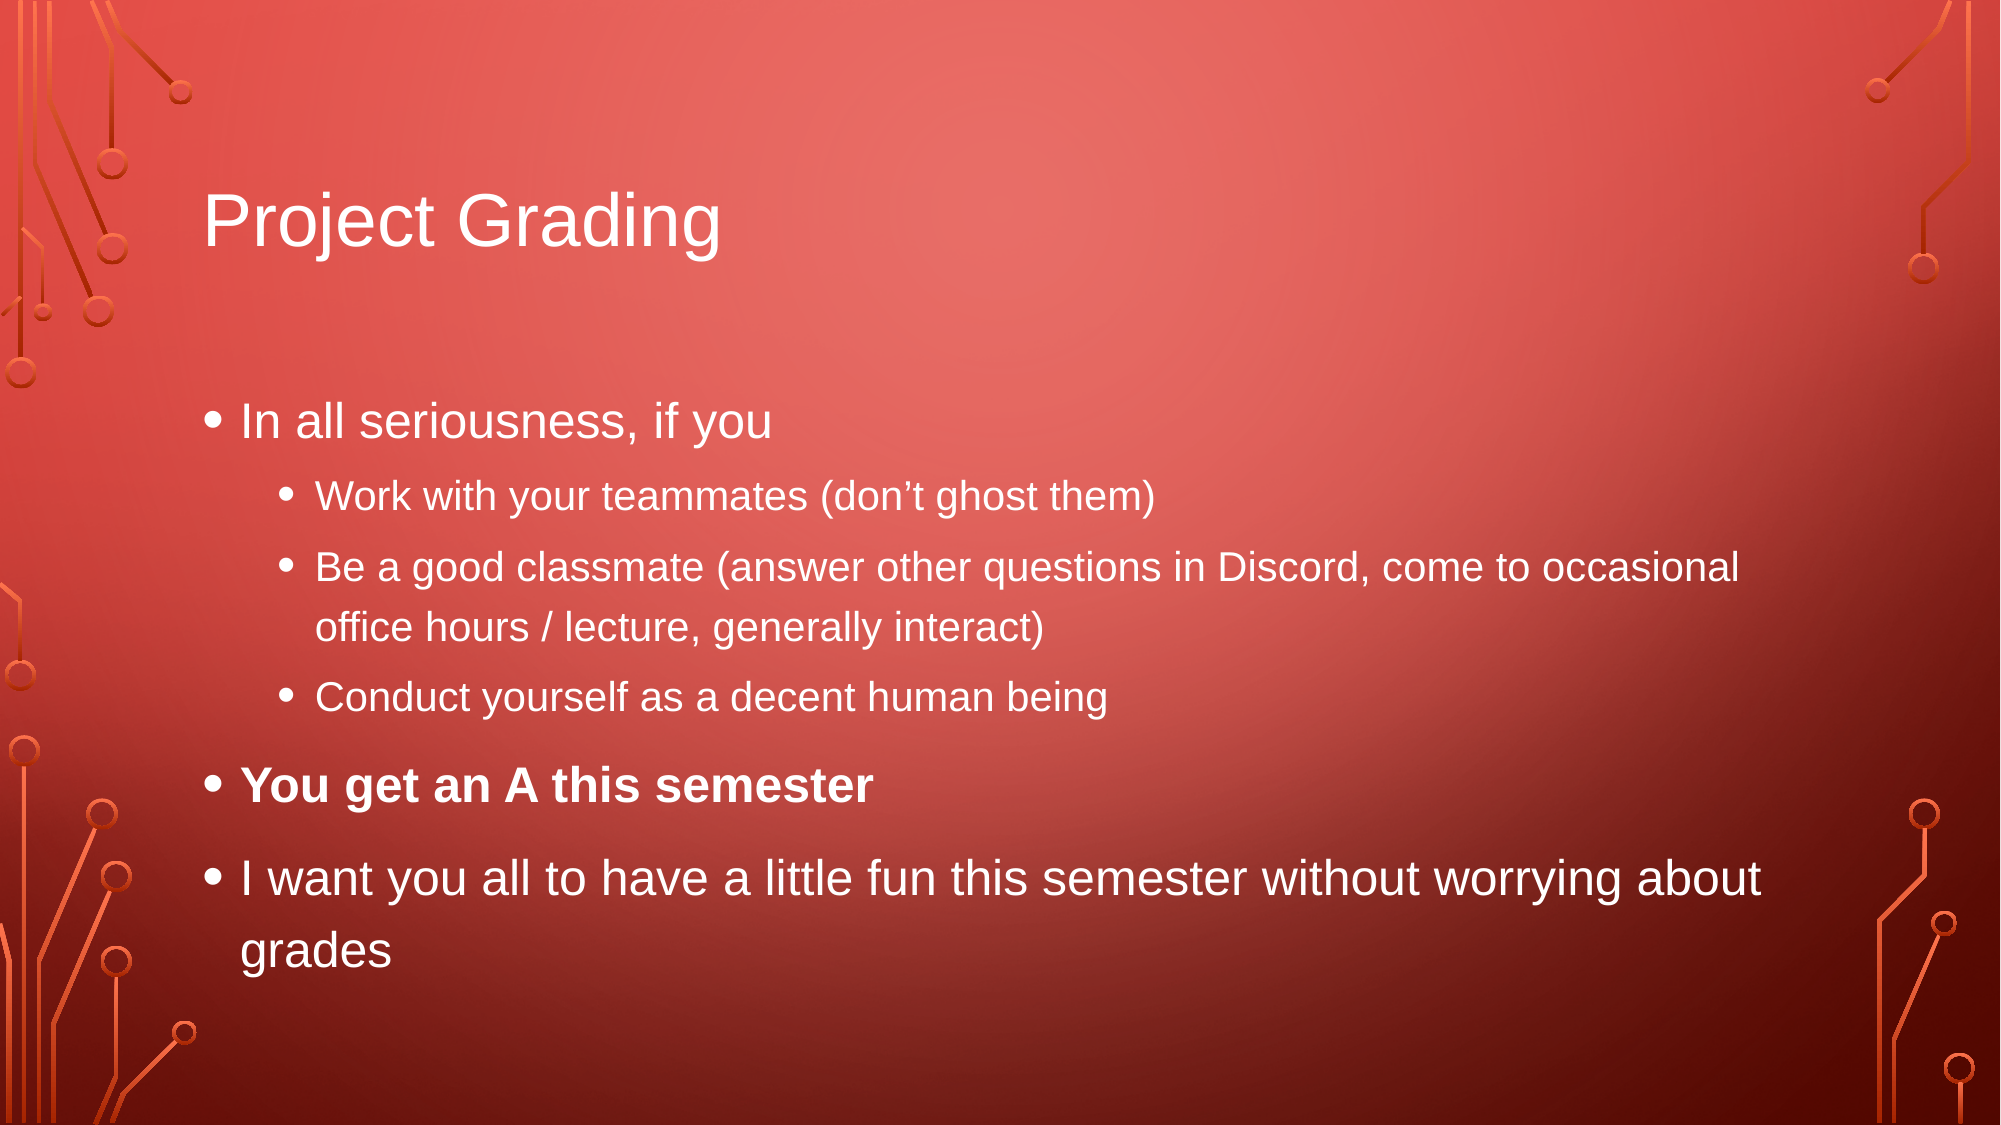

# Project Grading
In all seriousness, if you
Work with your teammates (don’t ghost them)
Be a good classmate (answer other questions in Discord, come to occasional office hours / lecture, generally interact)
Conduct yourself as a decent human being
You get an A this semester
I want you all to have a little fun this semester without worrying about grades